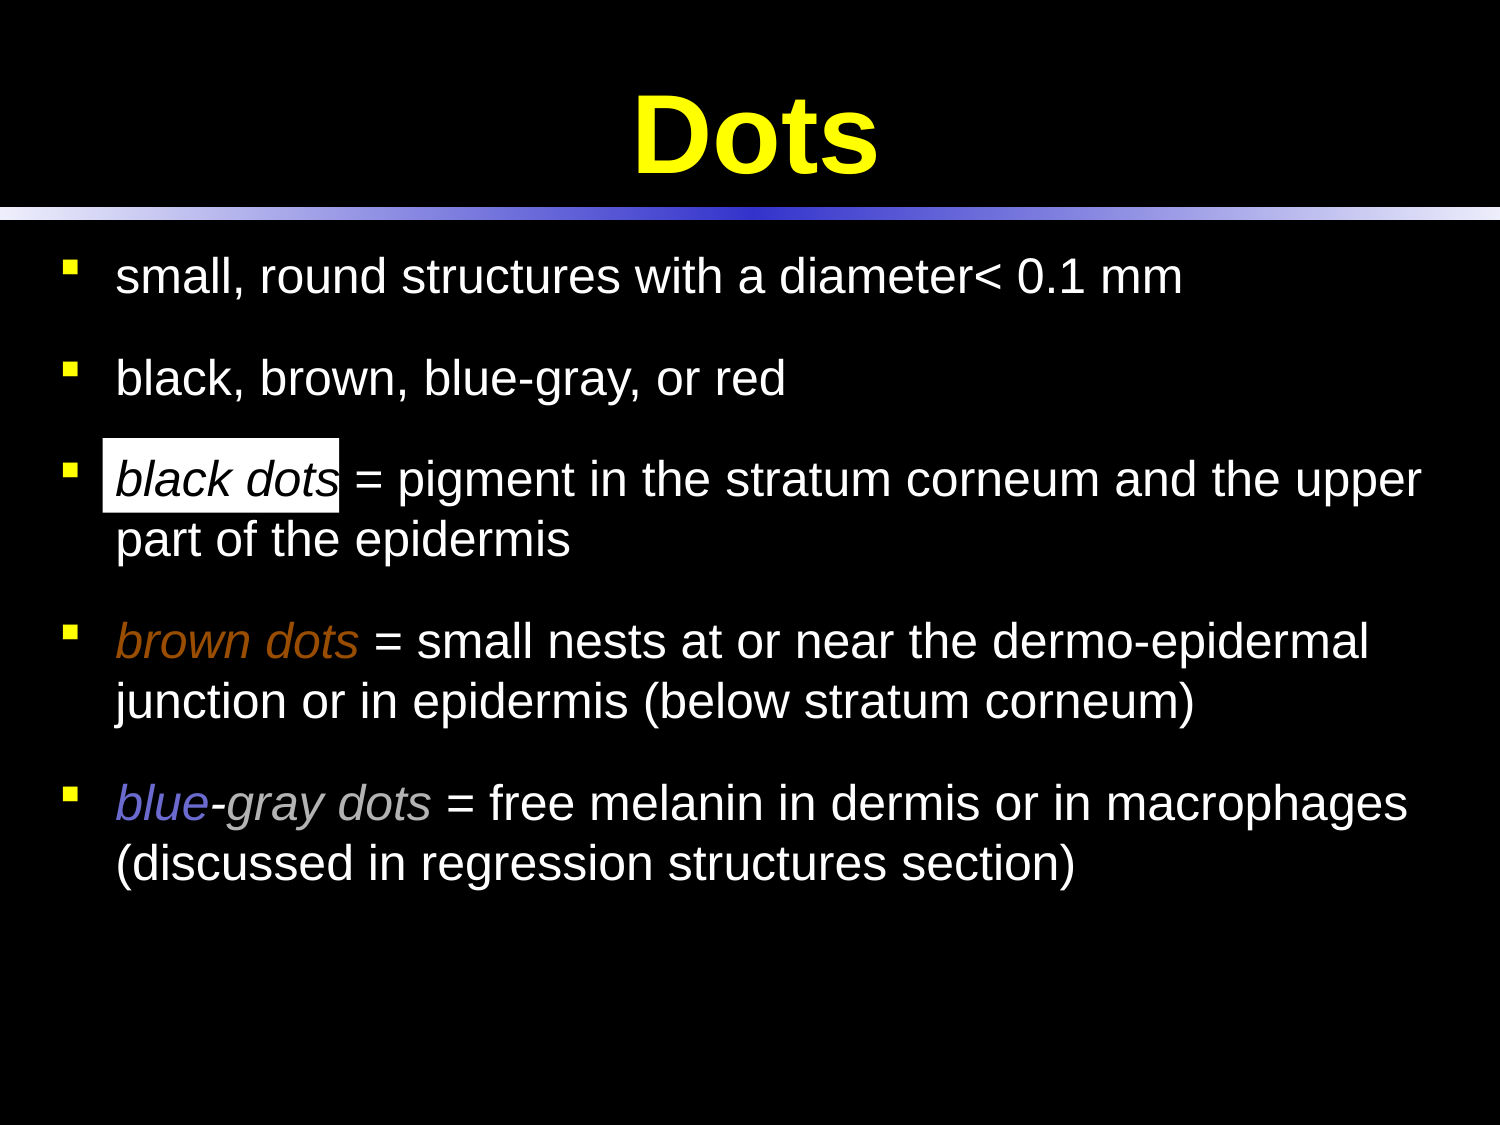

# Dots

small, round structures with a diameter< 0.1 mm
black, brown, blue-gray, or red
black dots = pigment in the stratum corneum and the upper part of the epidermis
brown dots = small nests at or near the dermo-epidermal junction or in epidermis (below stratum corneum)
blue-gray dots = free melanin in dermis or in macrophages (discussed in regression structures section)